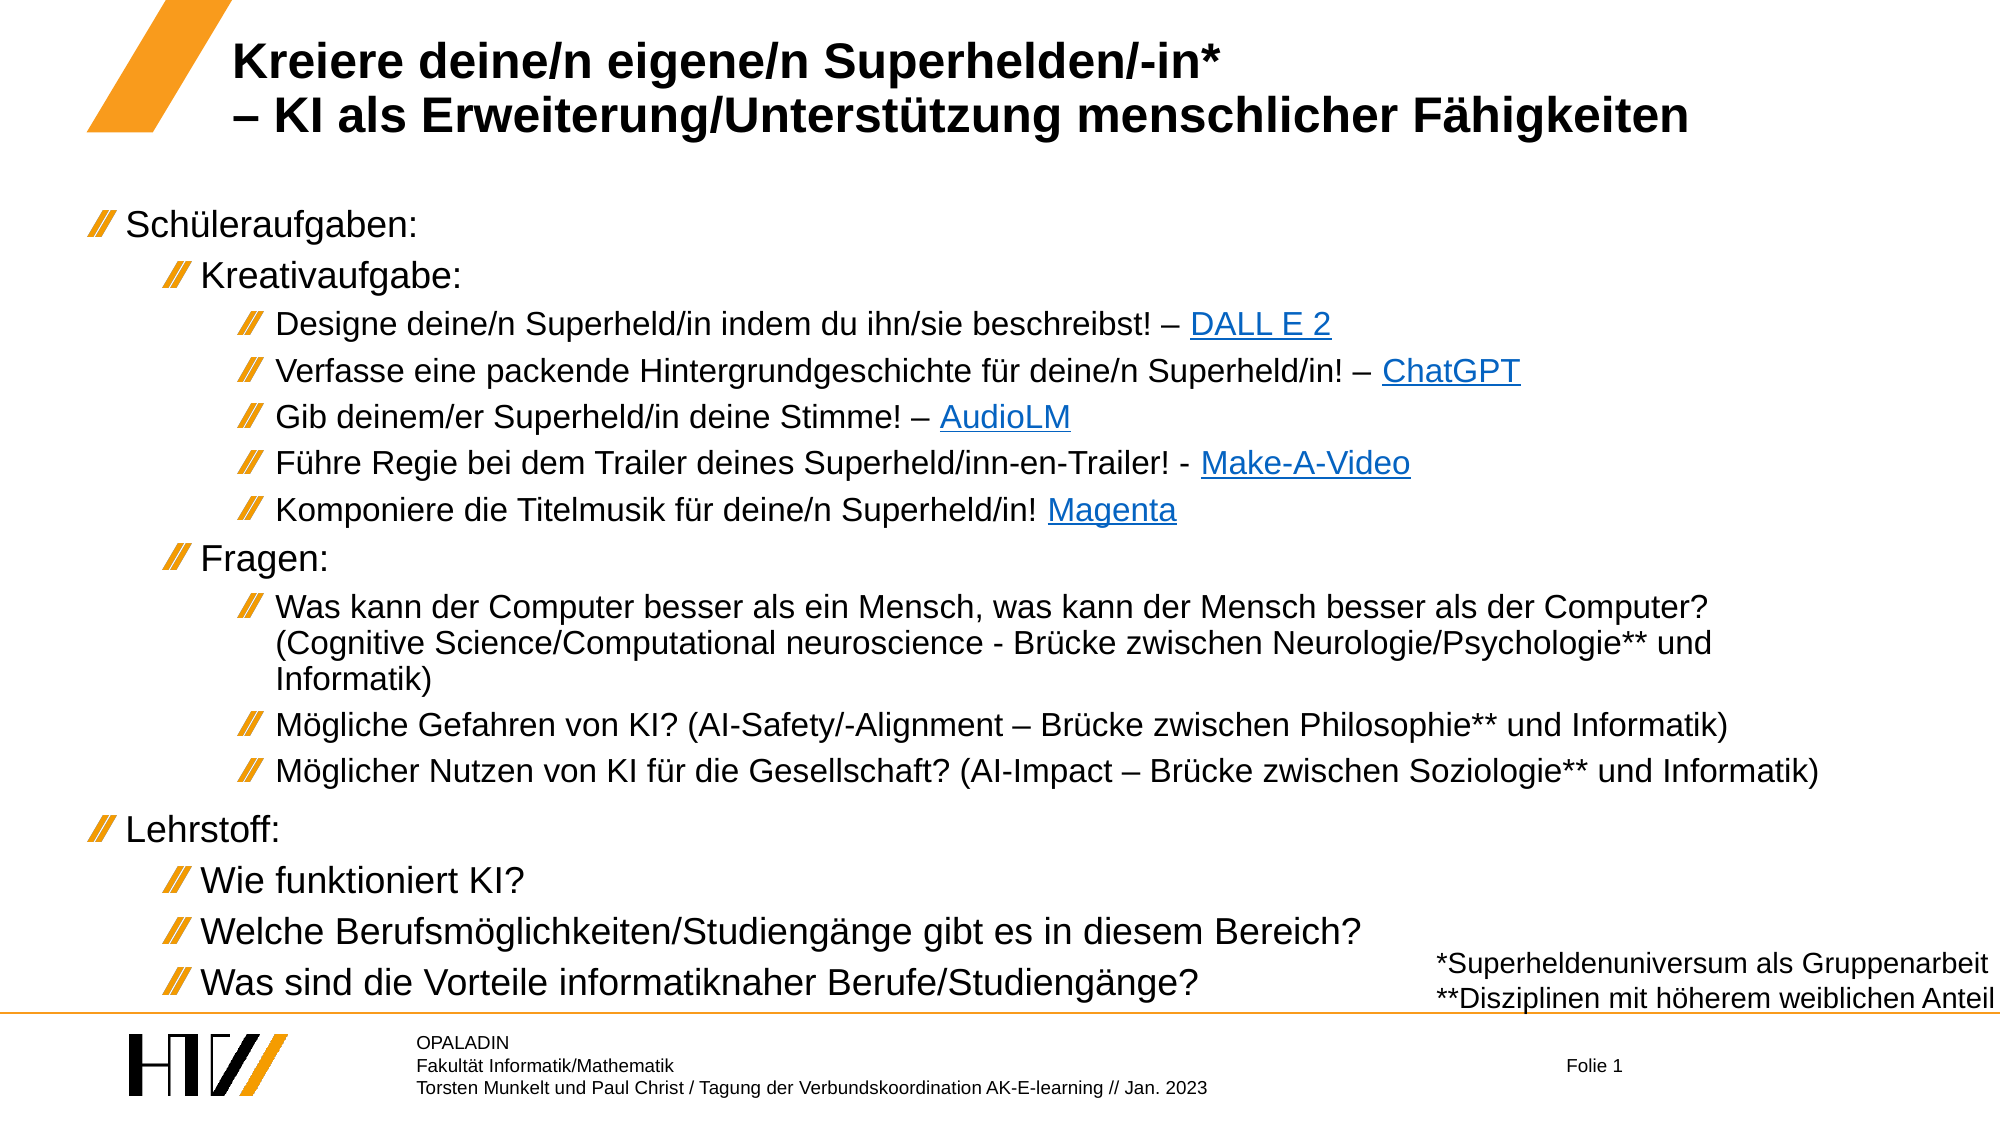

# Kreiere deine/n eigene/n Superhelden/-in* – KI als Erweiterung/Unterstützung menschlicher Fähigkeiten
Schüleraufgaben:
Kreativaufgabe:
Designe deine/n Superheld/in indem du ihn/sie beschreibst! – DALL E 2
Verfasse eine packende Hintergrundgeschichte für deine/n Superheld/in! – ChatGPT
Gib deinem/er Superheld/in deine Stimme! – AudioLM
Führe Regie bei dem Trailer deines Superheld/inn-en-Trailer! - Make-A-Video
Komponiere die Titelmusik für deine/n Superheld/in! Magenta
Fragen:
Was kann der Computer besser als ein Mensch, was kann der Mensch besser als der Computer?
(Cognitive Science/Computational neuroscience - Brücke zwischen Neurologie/Psychologie** und Informatik)
Mögliche Gefahren von KI? (AI-Safety/-Alignment – Brücke zwischen Philosophie** und Informatik)
Möglicher Nutzen von KI für die Gesellschaft? (AI-Impact – Brücke zwischen Soziologie** und Informatik)
Lehrstoff:
Wie funktioniert KI?
Welche Berufsmöglichkeiten/Studiengänge gibt es in diesem Bereich?
Was sind die Vorteile informatiknaher Berufe/Studiengänge?
*Superheldenuniversum als Gruppenarbeit
**Disziplinen mit höherem weiblichen Anteil